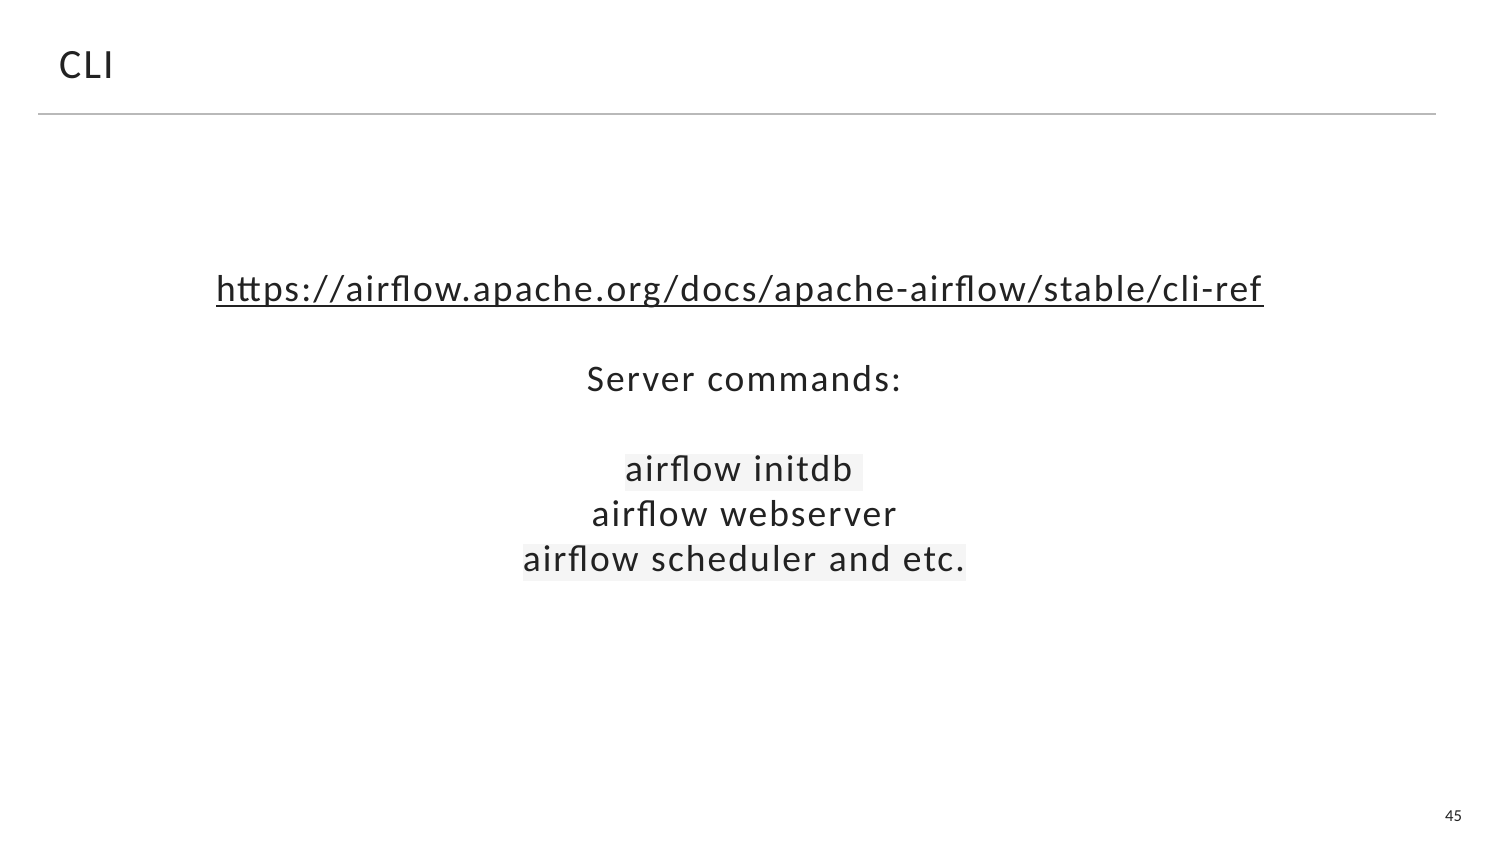

# CLI
https://airflow.apache.org/docs/apache-airflow/stable/cli-ref

Server commands:

airflow initdb
airflow webserver
airflow scheduler and etc.
45